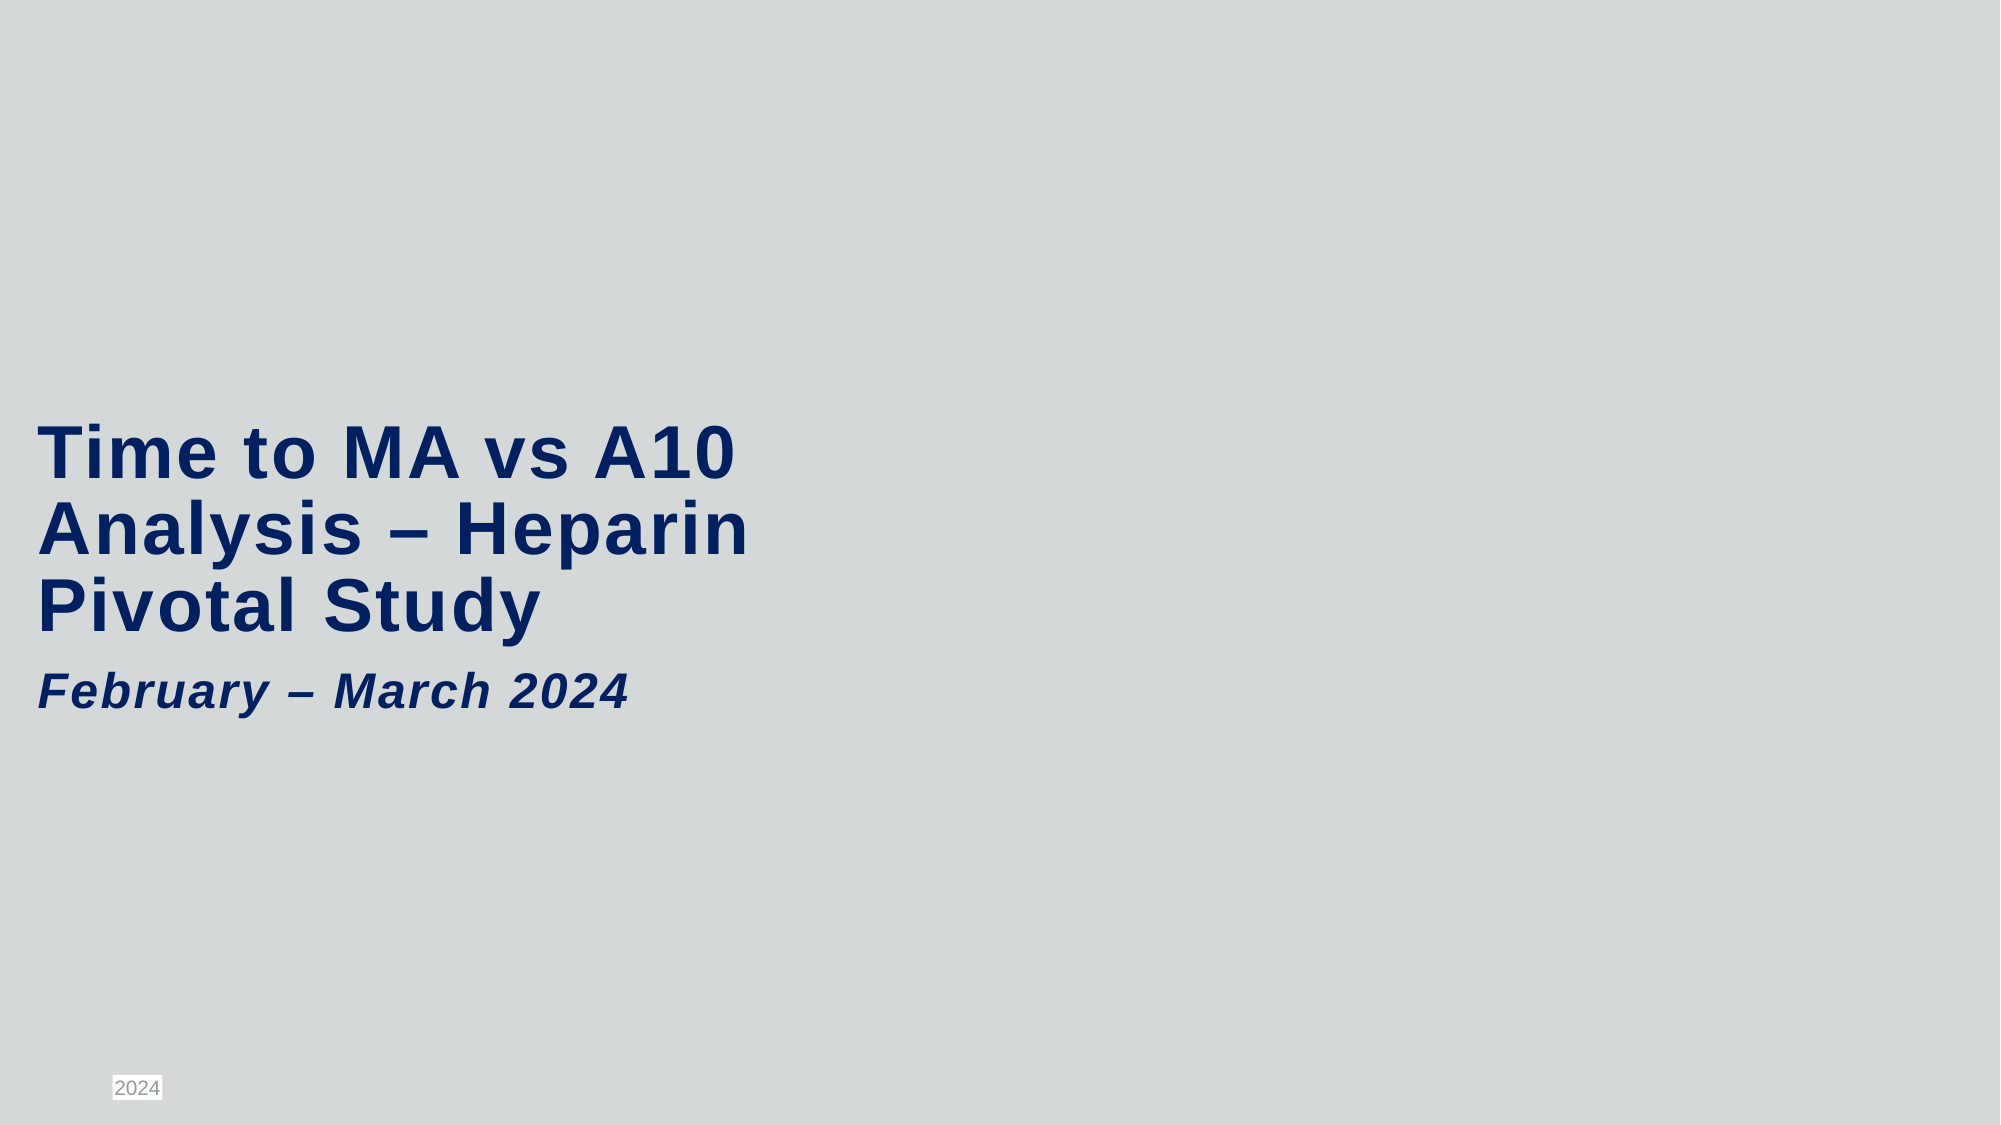

Time to MA vs A10 Analysis – Heparin Pivotal Study
February – March 2024
2024